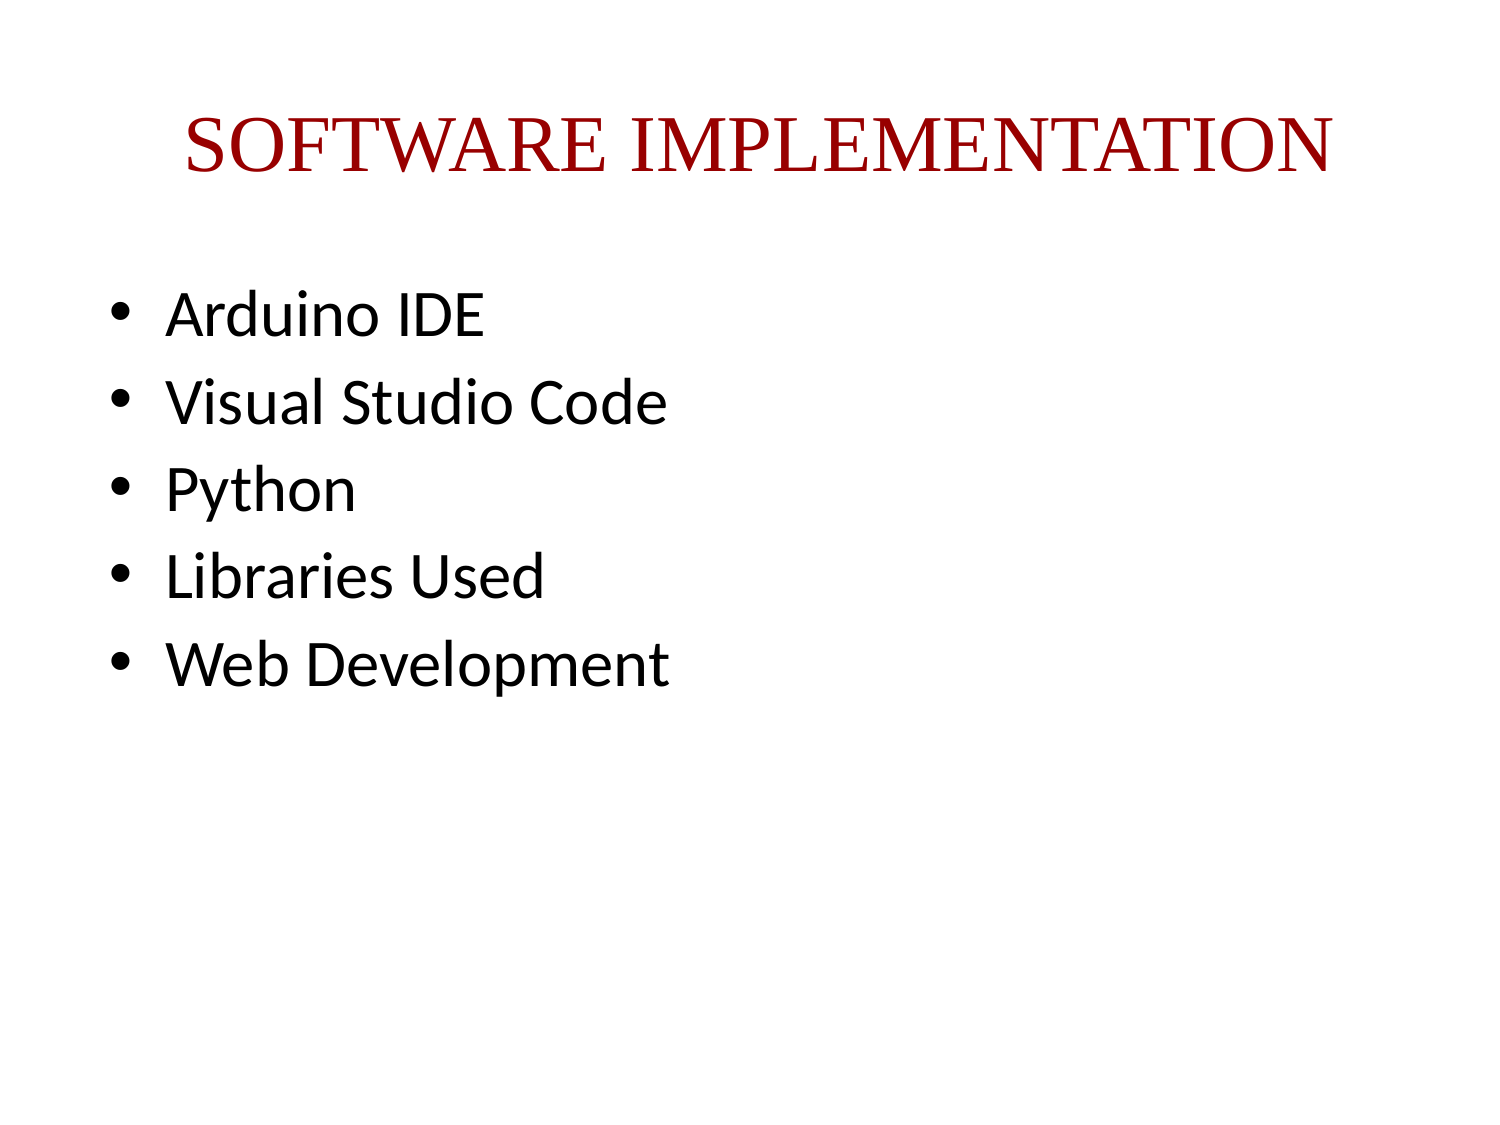

# SOFTWARE IMPLEMENTATION
Arduino IDE
Visual Studio Code
Python
Libraries Used
Web Development